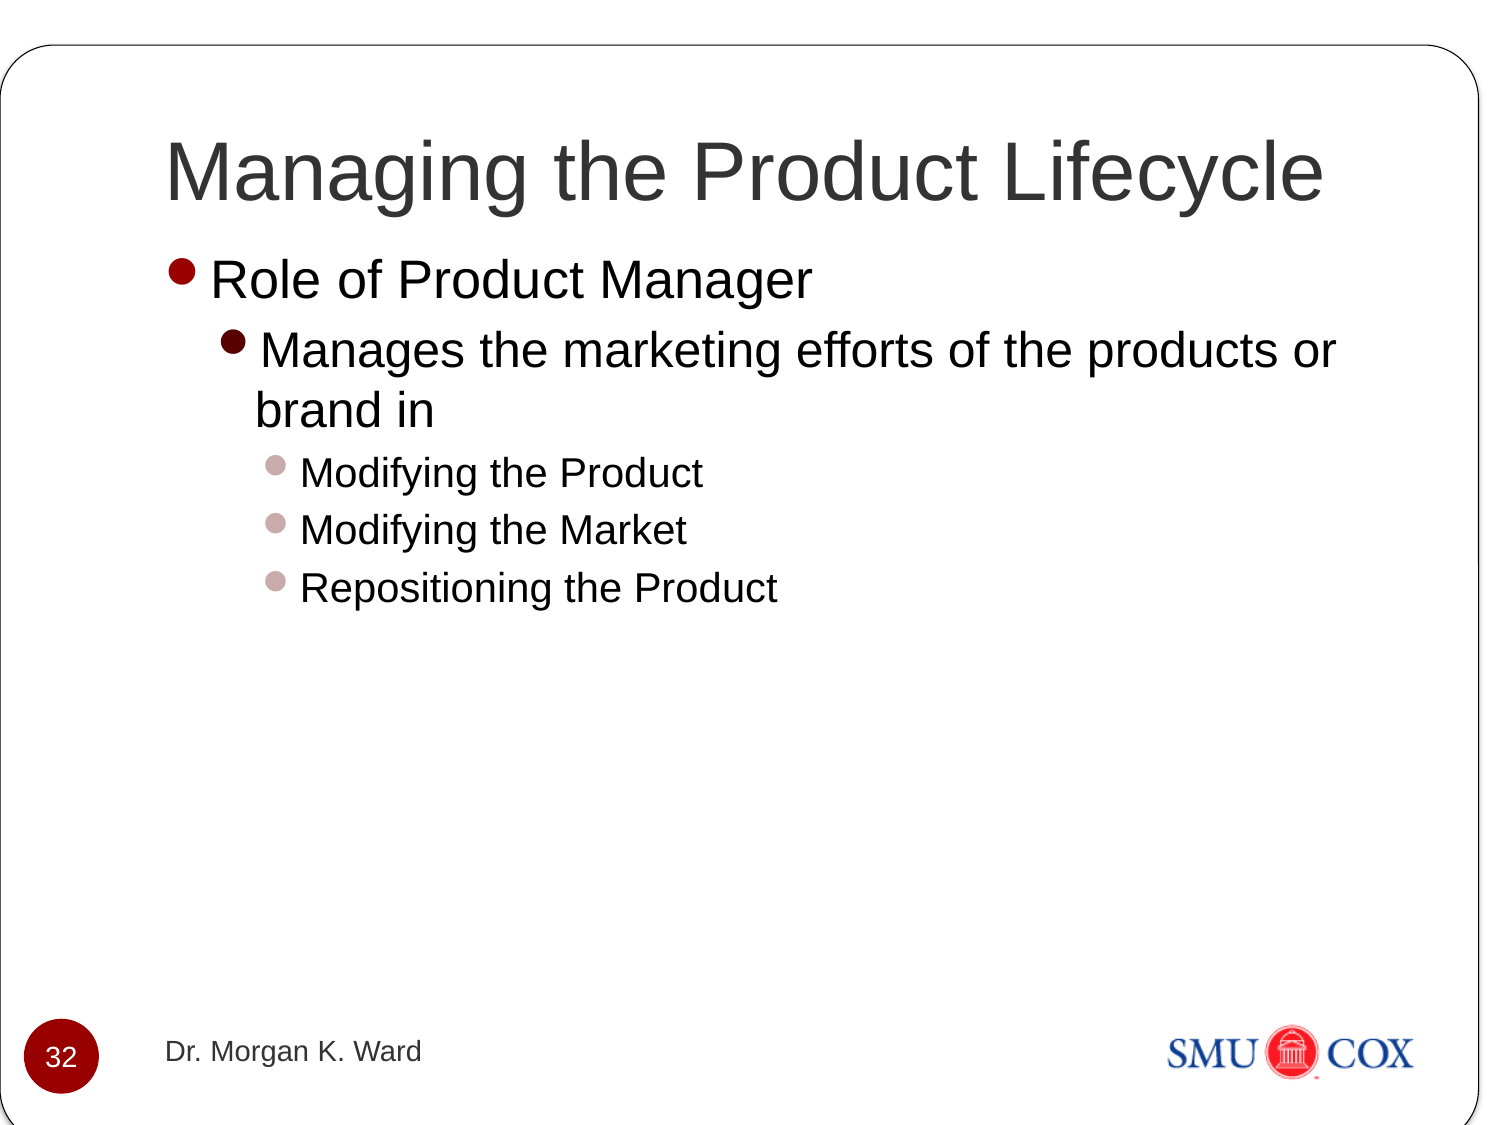

# Managing the Product Lifecycle
Role of Product Manager
Manages the marketing efforts of the products or brand in
Modifying the Product
Modifying the Market
Repositioning the Product

Dr. Morgan K. Ward
32